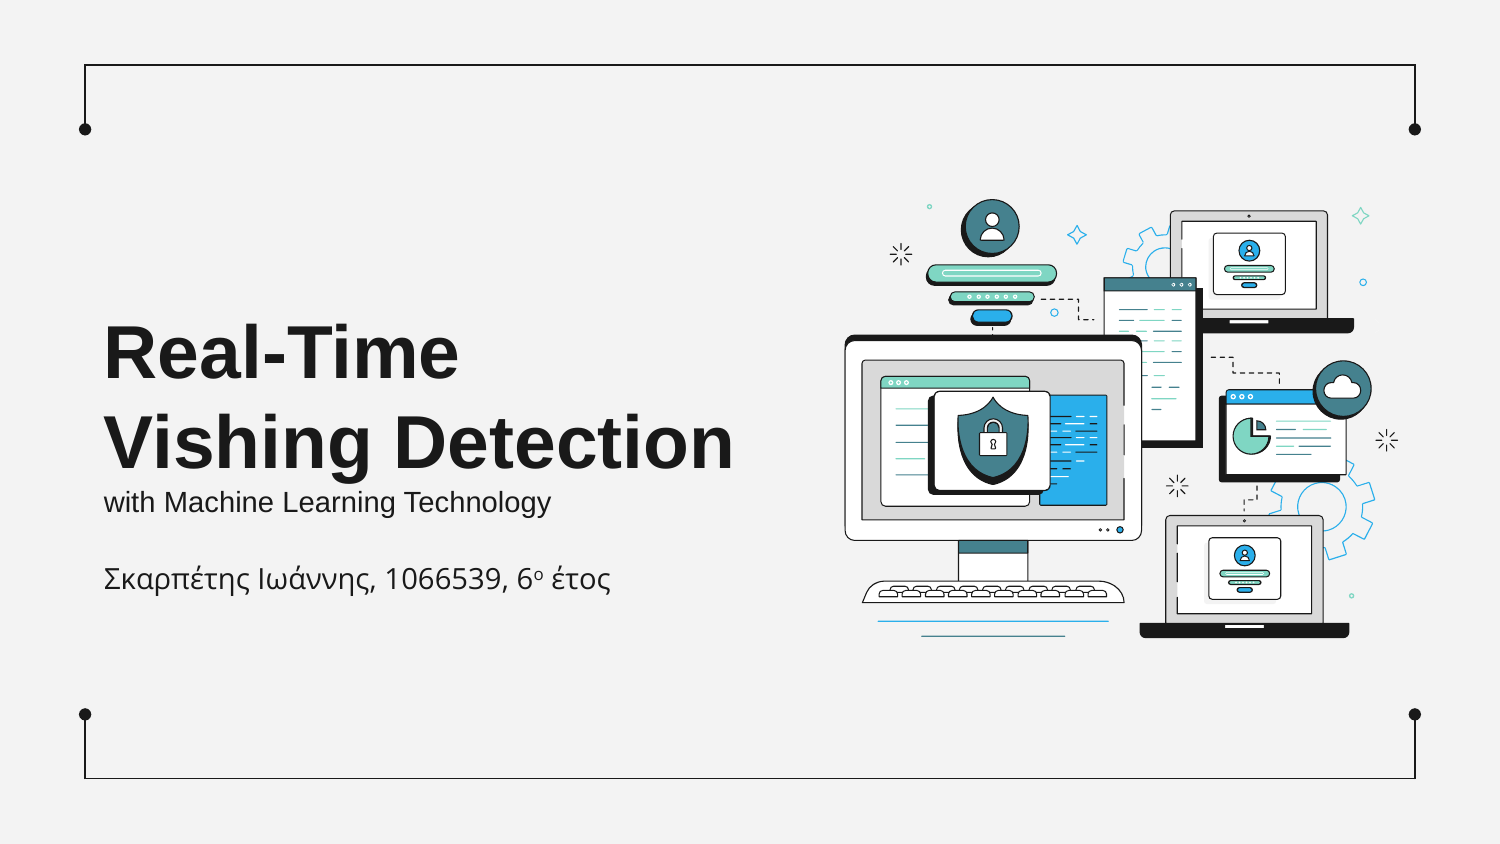

# Real-Time Vishing Detection with Machine Learning Technology
Σκαρπέτης Ιωάννης, 1066539, 6ο έτος